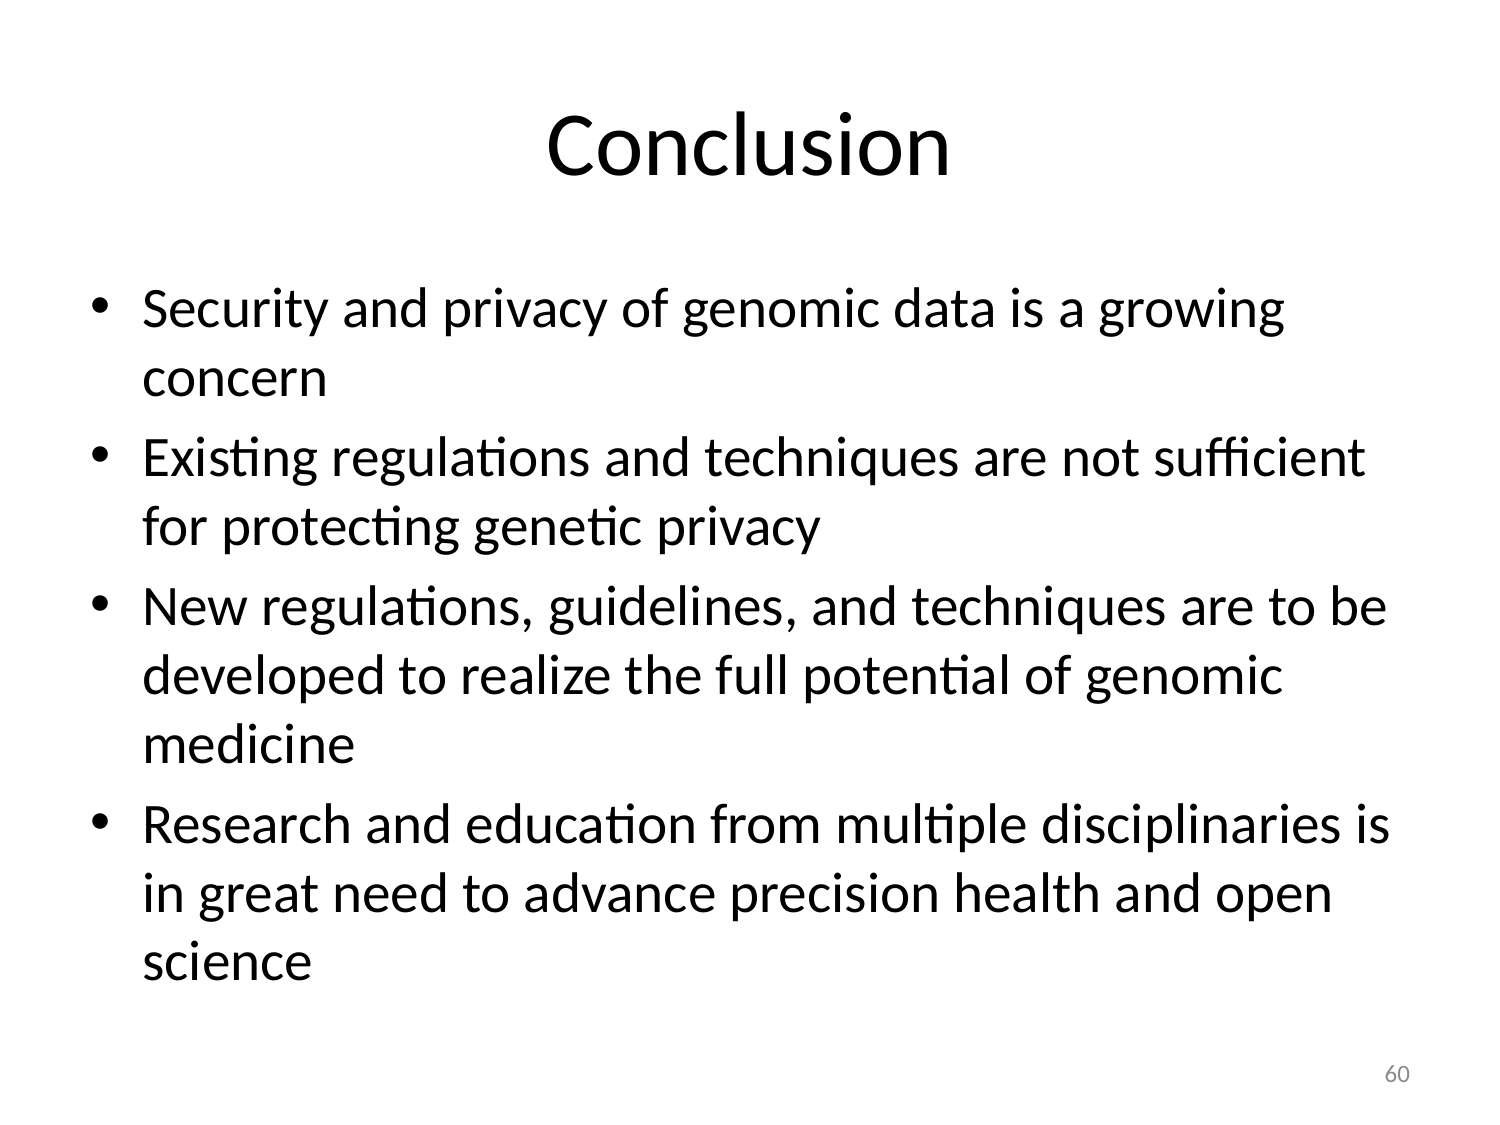

# Conclusion
Security and privacy of genomic data is a growing concern
Existing regulations and techniques are not sufficient for protecting genetic privacy
New regulations, guidelines, and techniques are to be developed to realize the full potential of genomic medicine
Research and education from multiple disciplinaries is in great need to advance precision health and open science
60